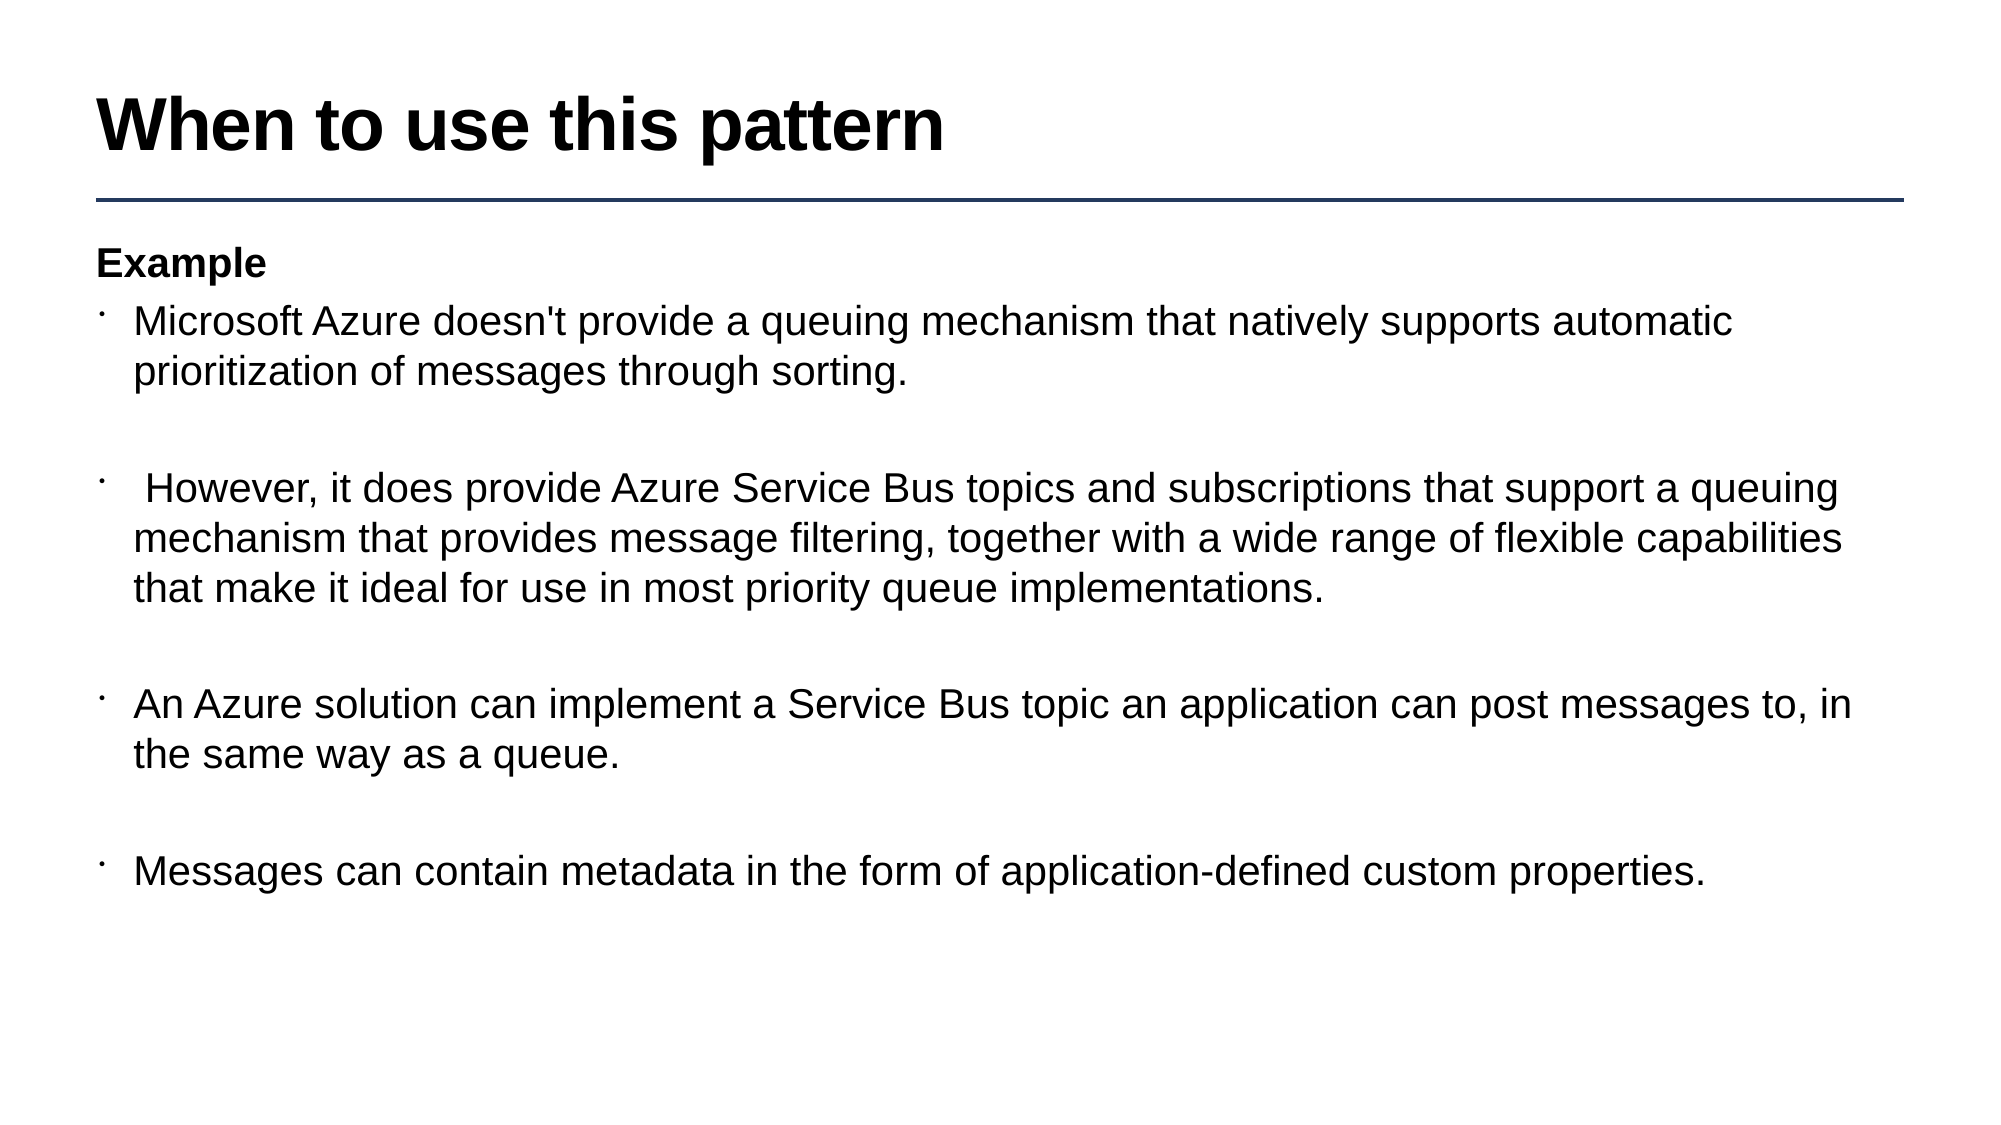

# When to use this pattern
Example
Microsoft Azure doesn't provide a queuing mechanism that natively supports automatic prioritization of messages through sorting.

 However, it does provide Azure Service Bus topics and subscriptions that support a queuing mechanism that provides message filtering, together with a wide range of flexible capabilities that make it ideal for use in most priority queue implementations.

An Azure solution can implement a Service Bus topic an application can post messages to, in the same way as a queue.

Messages can contain metadata in the form of application-defined custom properties.